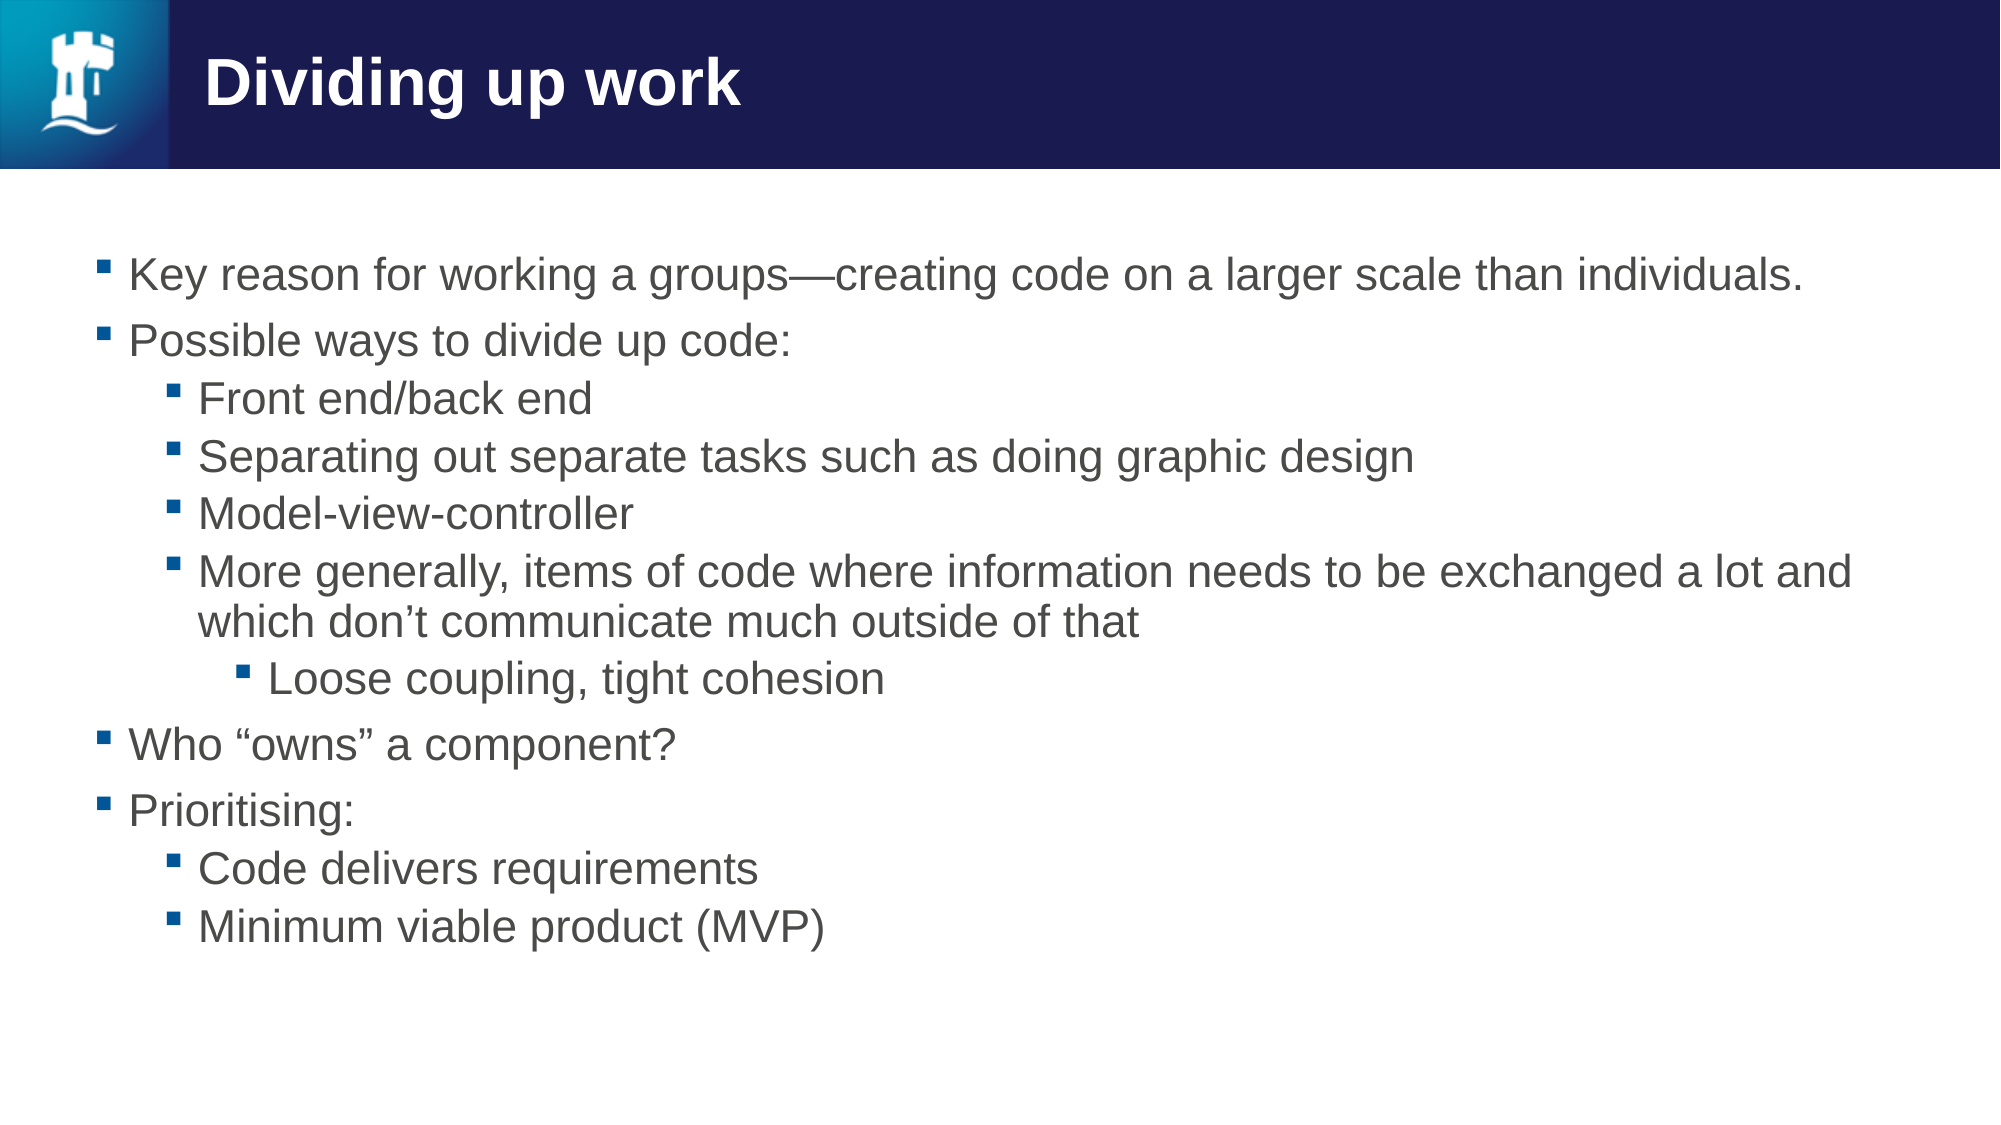

# Dividing up work
Key reason for working a groups—creating code on a larger scale than individuals.
Possible ways to divide up code:
Front end/back end
Separating out separate tasks such as doing graphic design
Model-view-controller
More generally, items of code where information needs to be exchanged a lot and which don’t communicate much outside of that
Loose coupling, tight cohesion
Who “owns” a component?
Prioritising:
Code delivers requirements
Minimum viable product (MVP)